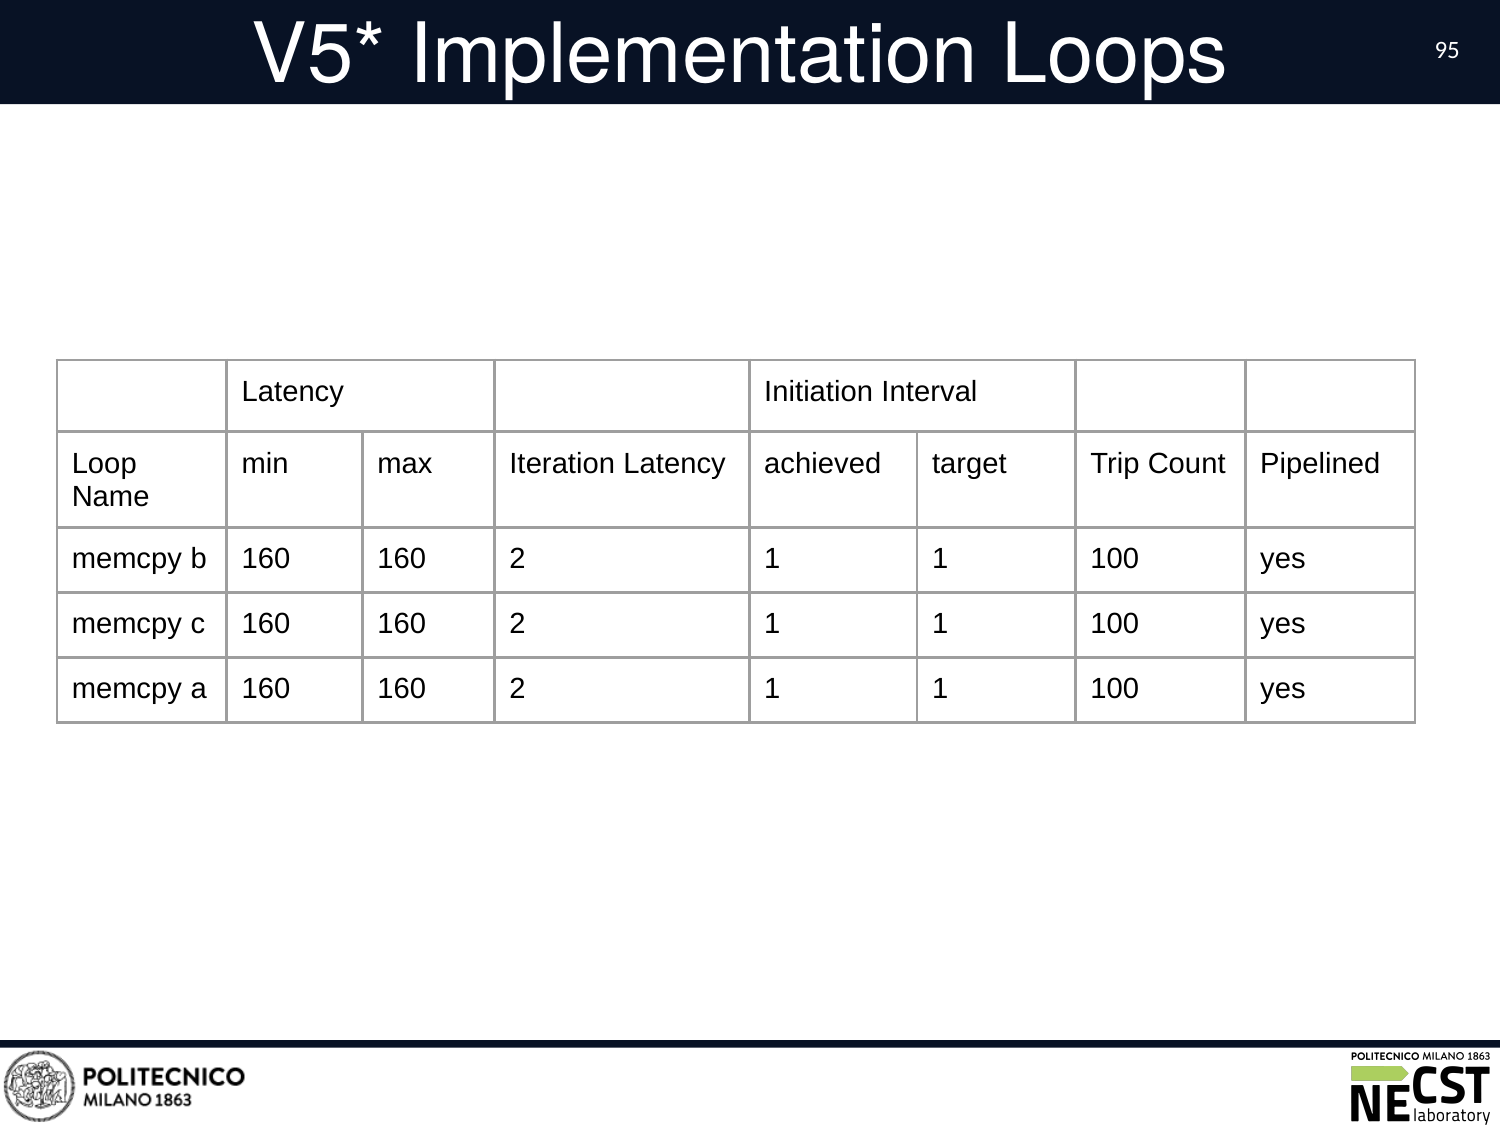

# V5* Implementation Loops
95
|  | Latency |  |  | Initiation Interval |  |  |  |
| --- | --- | --- | --- | --- | --- | --- | --- |
| Loop Name | min | max | Iteration Latency | achieved | target | Trip Count | Pipelined |
| memcpy b | 160 | 160 | 2 | 1 | 1 | 100 | yes |
| memcpy c | 160 | 160 | 2 | 1 | 1 | 100 | yes |
| memcpy a | 160 | 160 | 2 | 1 | 1 | 100 | yes |